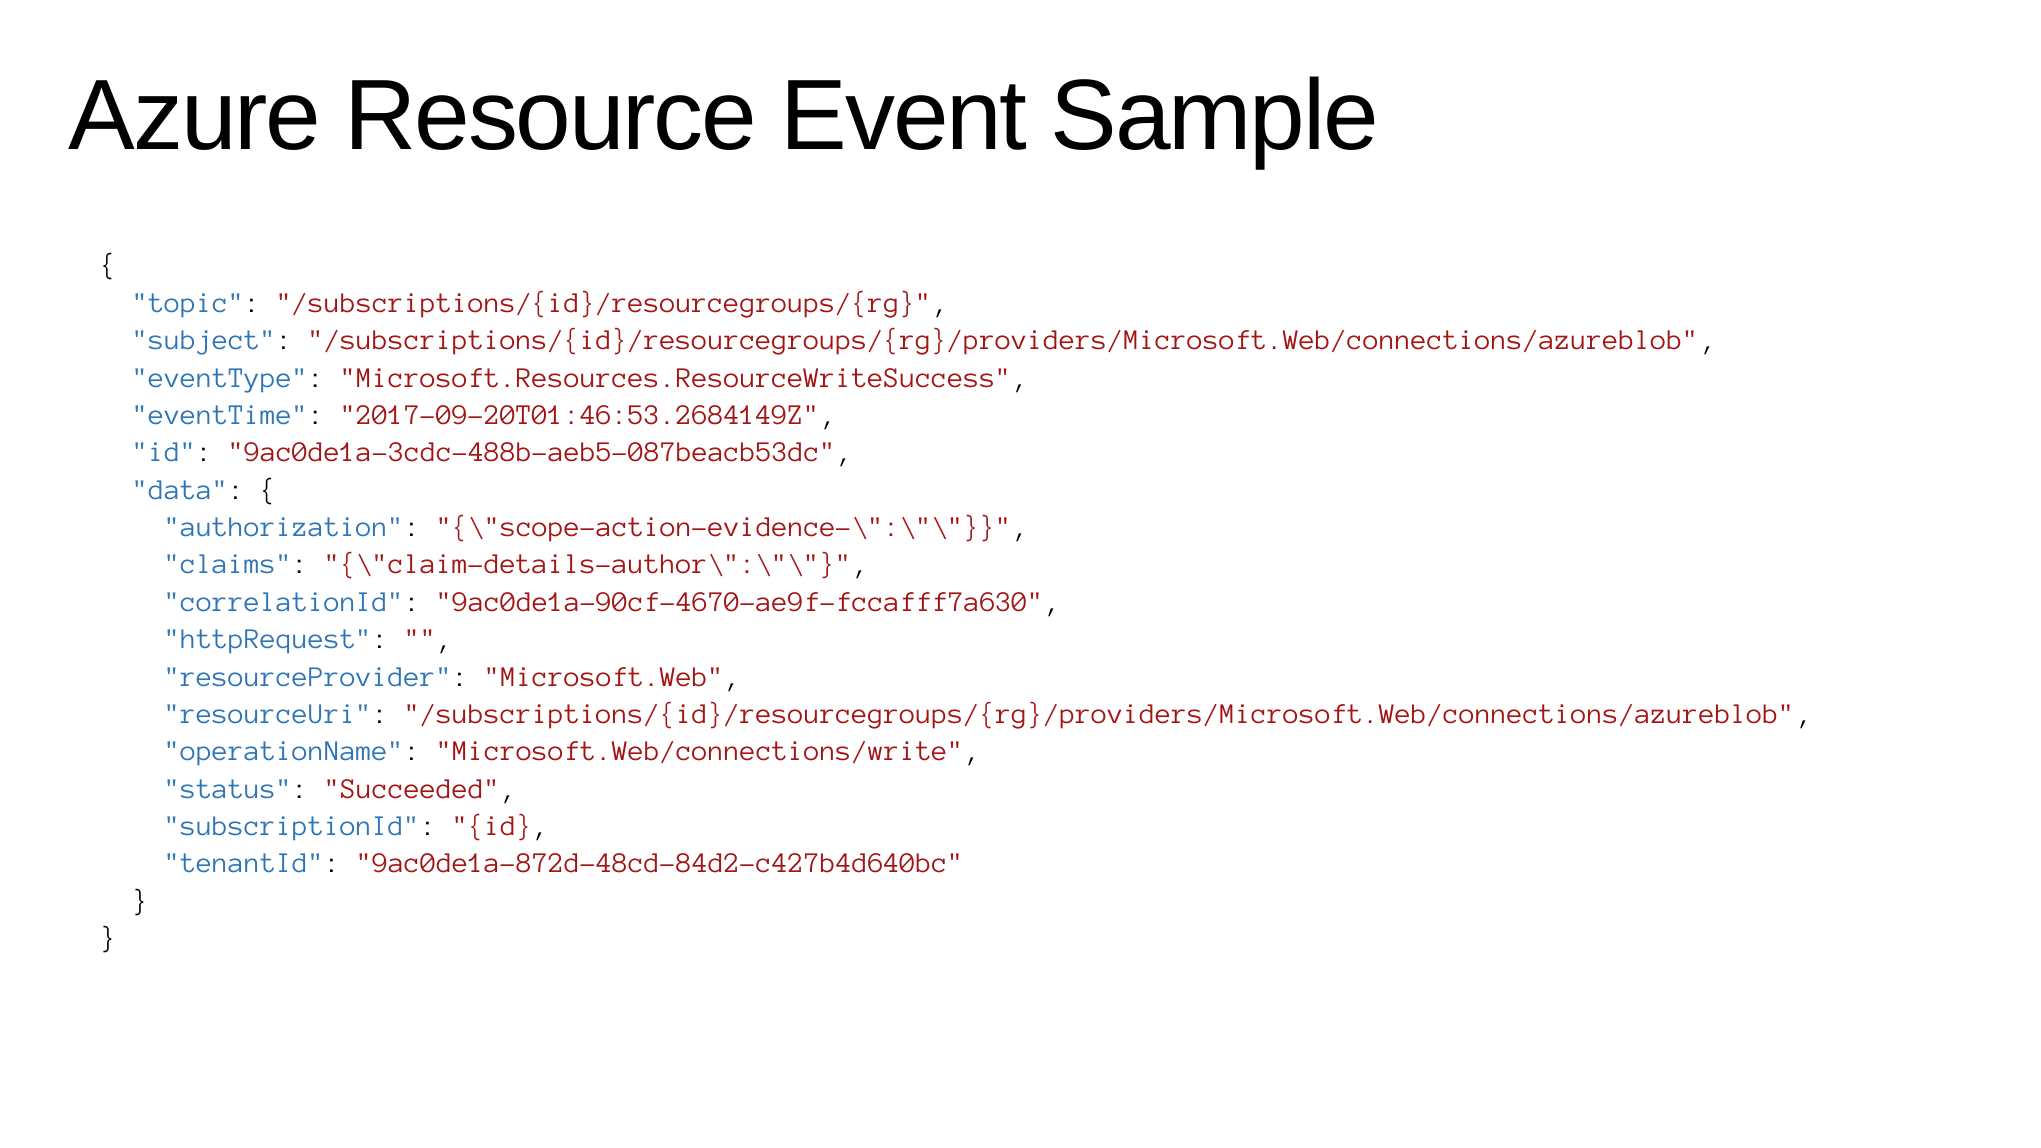

# Azure Resource Event Sample
{
  "topic": "/subscriptions/{id}/resourcegroups/{rg}",
  "subject": "/subscriptions/{id}/resourcegroups/{rg}/providers/Microsoft.Web/connections/azureblob",
  "eventType": "Microsoft.Resources.ResourceWriteSuccess",
  "eventTime": "2017-09-20T01:46:53.2684149Z",
  "id": "9ac0de1a-3cdc-488b-aeb5-087beacb53dc",
  "data": {
    "authorization": "{\"scope-action-evidence-\":\"\"}}",
    "claims": "{\"claim-details-author\":\"\"}",
    "correlationId": "9ac0de1a-90cf-4670-ae9f-fccafff7a630",
    "httpRequest": "",
    "resourceProvider": "Microsoft.Web",
    "resourceUri": "/subscriptions/{id}/resourcegroups/{rg}/providers/Microsoft.Web/connections/azureblob",
    "operationName": "Microsoft.Web/connections/write",
    "status": "Succeeded",
    "subscriptionId": "{id},
    "tenantId": "9ac0de1a-872d-48cd-84d2-c427b4d640bc"
  }
}